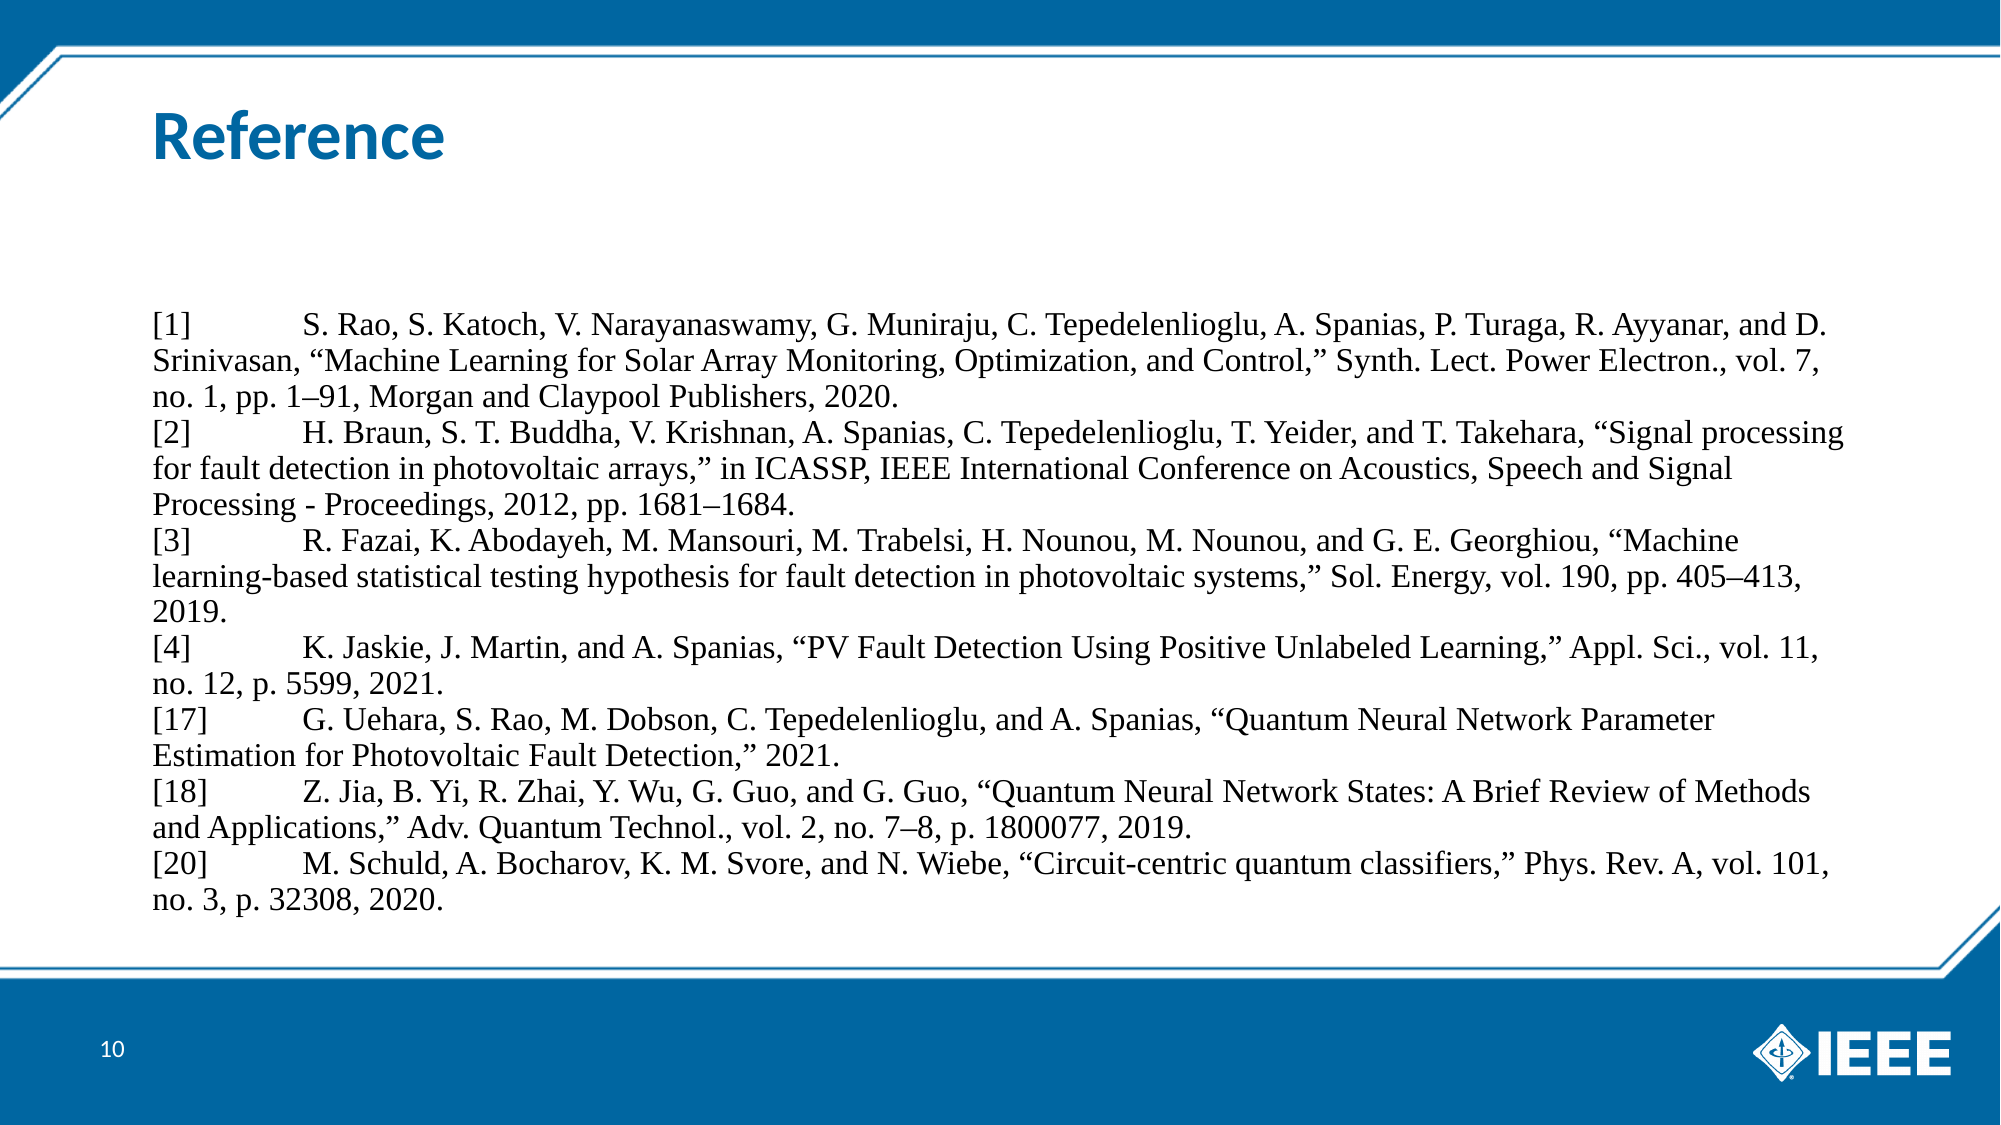

# Reference

[1]	S. Rao, S. Katoch, V. Narayanaswamy, G. Muniraju, C. Tepedelenlioglu, A. Spanias, P. Turaga, R. Ayyanar, and D. Srinivasan, “Machine Learning for Solar Array Monitoring, Optimization, and Control,” Synth. Lect. Power Electron., vol. 7, no. 1, pp. 1–91, Morgan and Claypool Publishers, 2020.
[2]	H. Braun, S. T. Buddha, V. Krishnan, A. Spanias, C. Tepedelenlioglu, T. Yeider, and T. Takehara, “Signal processing for fault detection in photovoltaic arrays,” in ICASSP, IEEE International Conference on Acoustics, Speech and Signal Processing - Proceedings, 2012, pp. 1681–1684.
[3]	R. Fazai, K. Abodayeh, M. Mansouri, M. Trabelsi, H. Nounou, M. Nounou, and G. E. Georghiou, “Machine learning-based statistical testing hypothesis for fault detection in photovoltaic systems,” Sol. Energy, vol. 190, pp. 405–413, 2019.
[4]	K. Jaskie, J. Martin, and A. Spanias, “PV Fault Detection Using Positive Unlabeled Learning,” Appl. Sci., vol. 11, no. 12, p. 5599, 2021.
[17]	G. Uehara, S. Rao, M. Dobson, C. Tepedelenlioglu, and A. Spanias, “Quantum Neural Network Parameter Estimation for Photovoltaic Fault Detection,” 2021.
[18]	Z. Jia, B. Yi, R. Zhai, Y. Wu, G. Guo, and G. Guo, “Quantum Neural Network States: A Brief Review of Methods and Applications,” Adv. Quantum Technol., vol. 2, no. 7–8, p. 1800077, 2019.
[20]	M. Schuld, A. Bocharov, K. M. Svore, and N. Wiebe, “Circuit-centric quantum classifiers,” Phys. Rev. A, vol. 101, no. 3, p. 32308, 2020.

10